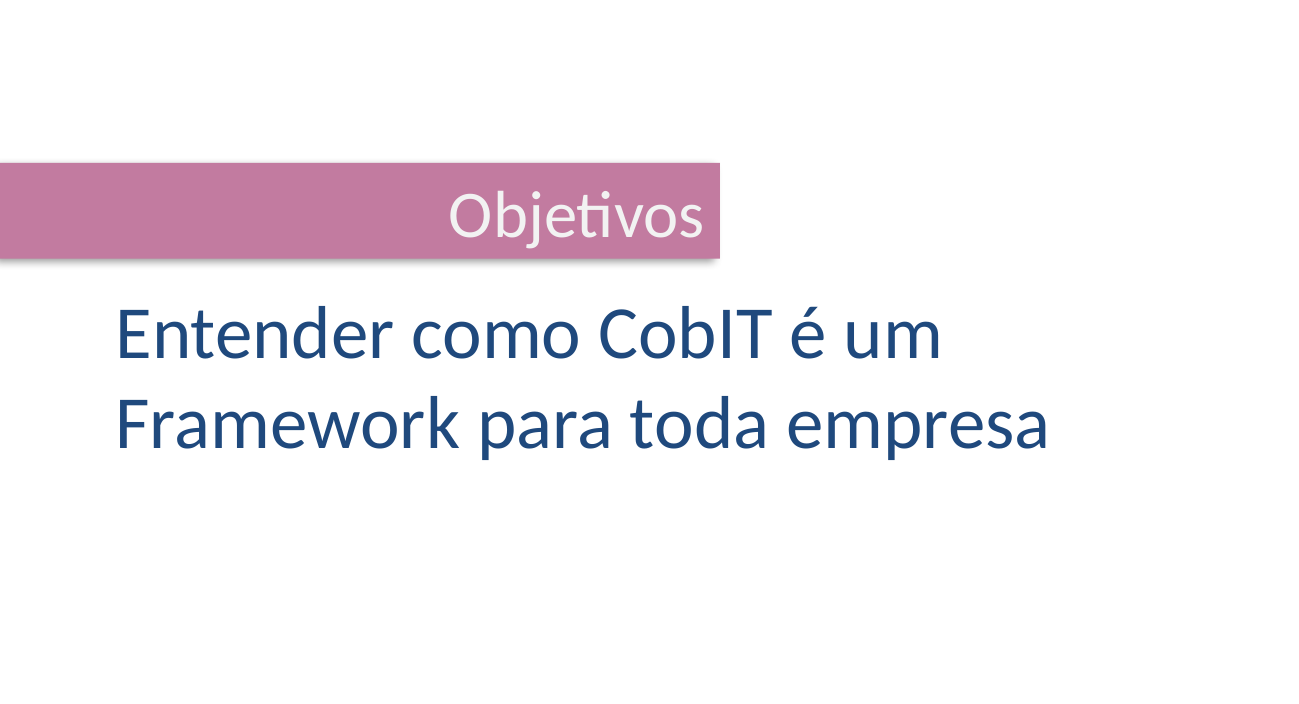

Objetivos
Entender como CobIT é um Framework para toda empresa